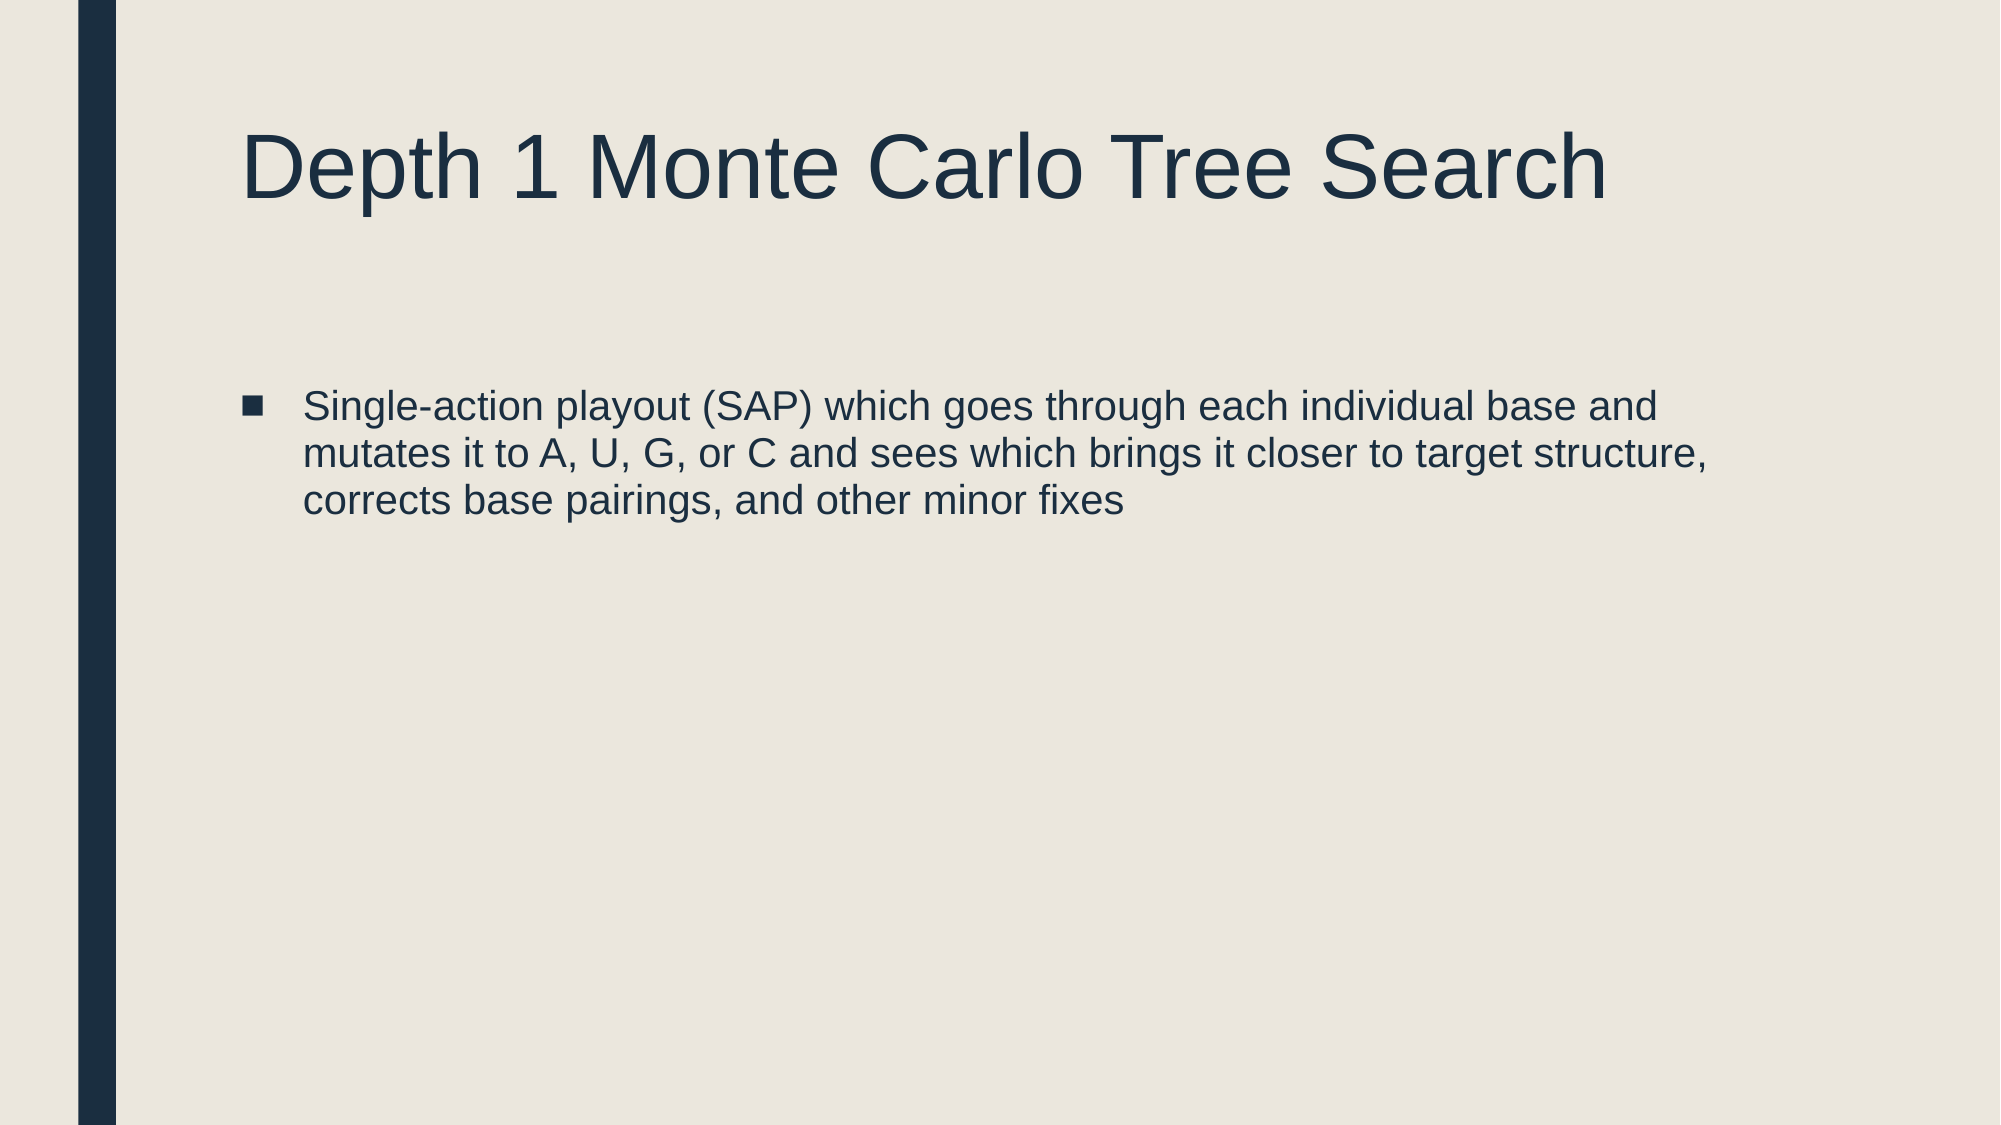

# Depth 1 Monte Carlo Tree Search
Single-action playout (SAP) which goes through each individual base and mutates it to A, U, G, or C and sees which brings it closer to target structure, corrects base pairings, and other minor fixes